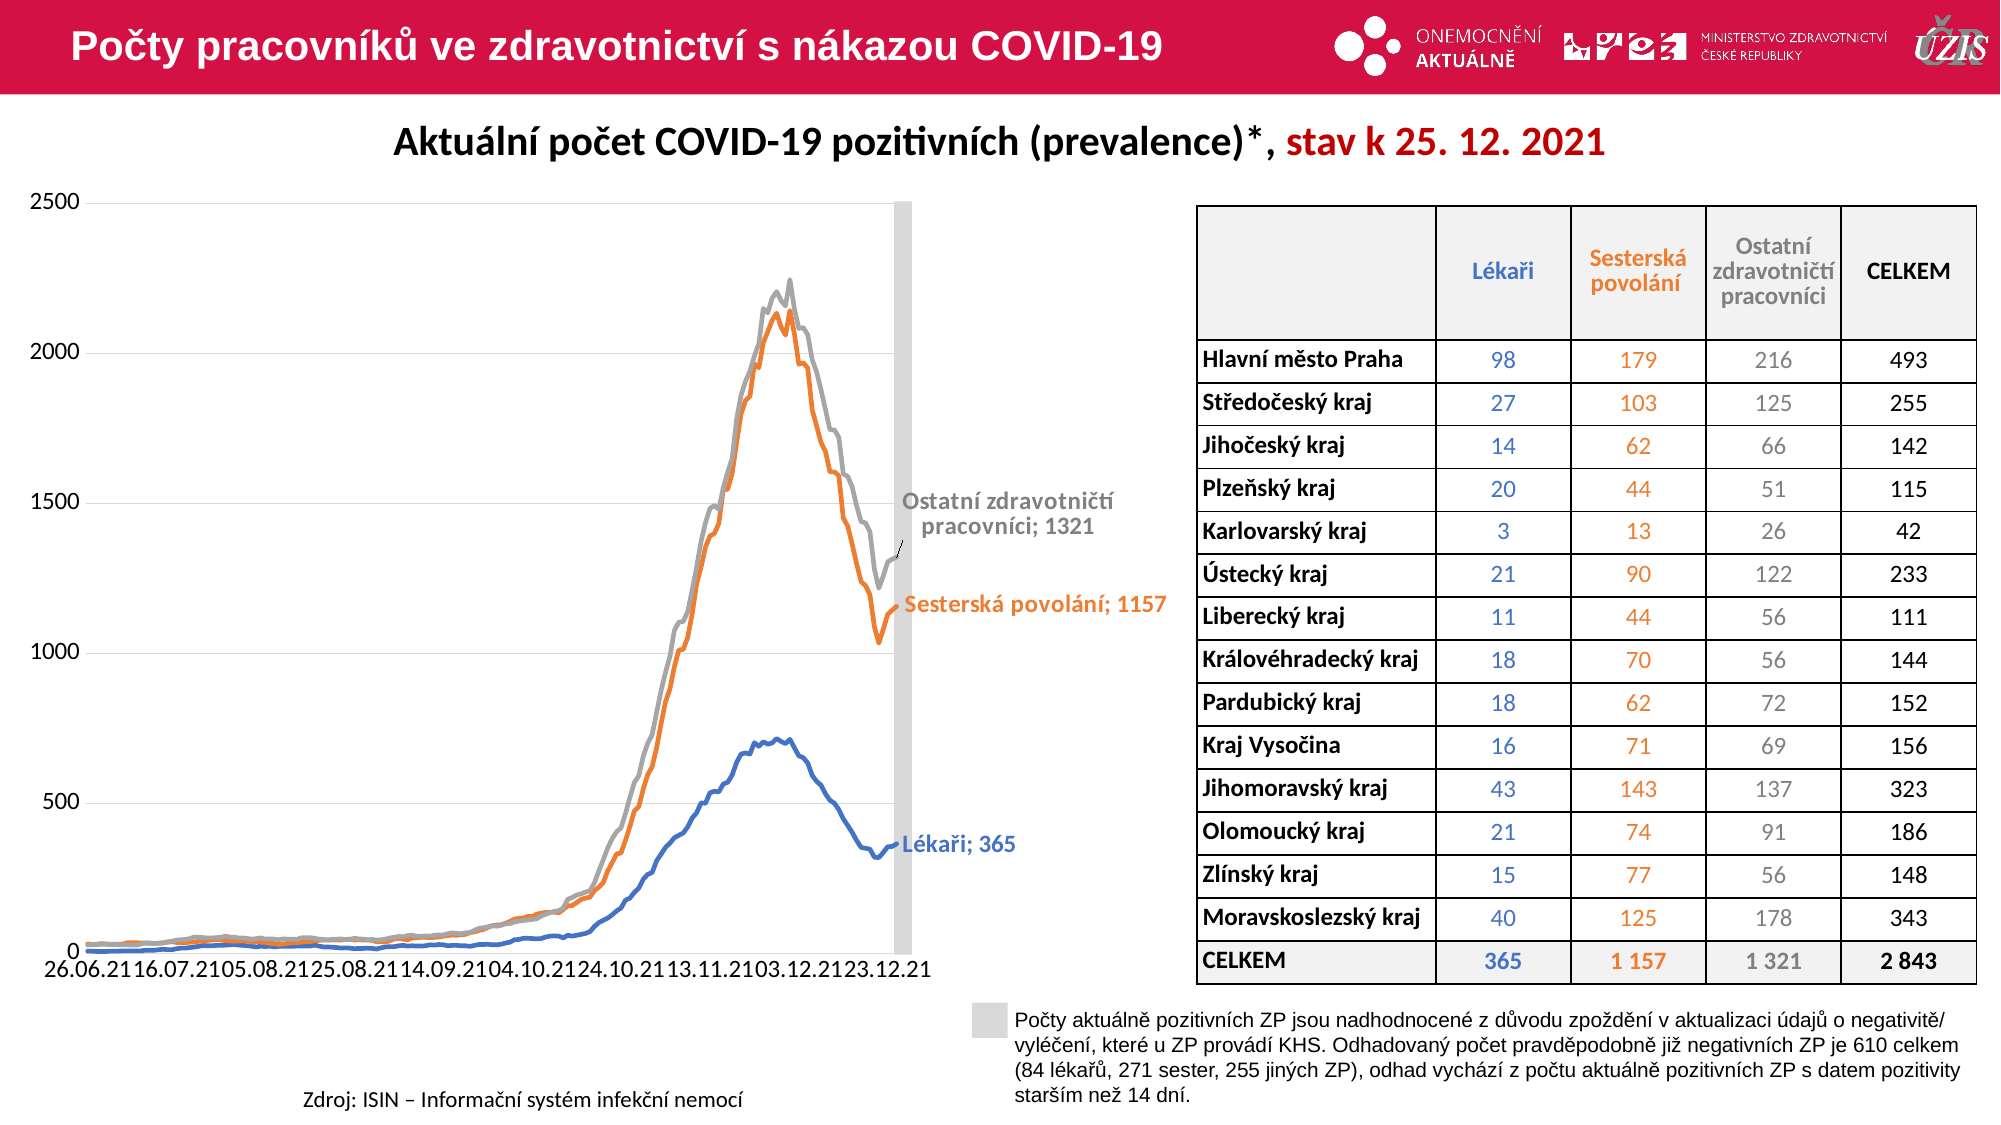

# Počty pracovníků ve zdravotnictví s nákazou COVID-19
Aktuální počet COVID-19 pozitivních (prevalence)*, stav k 25. 12. 2021

### Chart

| Category | Lékaři | Sesterská povolání | Ostatní zdravotničtí pracovníci |
|---|---|---|---|
| 26.06.21 | 7.0 | 31.0 | 27.0 |
| 27.06.21 | 7.0 | 29.0 | 29.0 |
| 28.06.21 | 6.0 | 30.0 | 29.0 |
| 29.06.21 | 6.0 | 32.0 | 30.0 |
| 30.06.21 | 6.0 | 31.0 | 30.0 |
| 01.07.21 | 7.0 | 30.0 | 29.0 |
| 02.07.21 | 7.0 | 30.0 | 30.0 |
| 03.07.21 | 7.0 | 30.0 | 28.0 |
| 04.07.21 | 8.0 | 31.0 | 28.0 |
| 05.07.21 | 8.0 | 35.0 | 28.0 |
| 06.07.21 | 8.0 | 35.0 | 27.0 |
| 07.07.21 | 8.0 | 35.0 | 27.0 |
| 08.07.21 | 8.0 | 34.0 | 31.0 |
| 09.07.21 | 10.0 | 34.0 | 34.0 |
| 10.07.21 | 10.0 | 34.0 | 33.0 |
| 11.07.21 | 10.0 | 33.0 | 32.0 |
| 12.07.21 | 12.0 | 33.0 | 34.0 |
| 13.07.21 | 13.0 | 35.0 | 34.0 |
| 14.07.21 | 12.0 | 37.0 | 38.0 |
| 15.07.21 | 12.0 | 38.0 | 40.0 |
| 16.07.21 | 15.0 | 36.0 | 44.0 |
| 17.07.21 | 17.0 | 35.0 | 45.0 |
| 18.07.21 | 17.0 | 35.0 | 46.0 |
| 19.07.21 | 19.0 | 37.0 | 49.0 |
| 20.07.21 | 21.0 | 37.0 | 54.0 |
| 21.07.21 | 23.0 | 40.0 | 53.0 |
| 22.07.21 | 26.0 | 40.0 | 52.0 |
| 23.07.21 | 25.0 | 43.0 | 51.0 |
| 24.07.21 | 25.0 | 44.0 | 51.0 |
| 25.07.21 | 26.0 | 45.0 | 52.0 |
| 26.07.21 | 26.0 | 44.0 | 53.0 |
| 27.07.21 | 27.0 | 42.0 | 57.0 |
| 28.07.21 | 28.0 | 41.0 | 54.0 |
| 29.07.21 | 29.0 | 40.0 | 53.0 |
| 30.07.21 | 27.0 | 41.0 | 51.0 |
| 31.07.21 | 26.0 | 41.0 | 51.0 |
| 01.08.21 | 25.0 | 41.0 | 49.0 |
| 02.08.21 | 23.0 | 37.0 | 47.0 |
| 03.08.21 | 21.0 | 39.0 | 49.0 |
| 04.08.21 | 24.0 | 37.0 | 51.0 |
| 05.08.21 | 22.0 | 36.0 | 47.0 |
| 06.08.21 | 24.0 | 33.0 | 48.0 |
| 07.08.21 | 21.0 | 32.0 | 47.0 |
| 08.08.21 | 23.0 | 29.0 | 45.0 |
| 09.08.21 | 23.0 | 31.0 | 48.0 |
| 10.08.21 | 23.0 | 33.0 | 47.0 |
| 11.08.21 | 23.0 | 35.0 | 47.0 |
| 12.08.21 | 24.0 | 35.0 | 46.0 |
| 13.08.21 | 24.0 | 37.0 | 51.0 |
| 14.08.21 | 24.0 | 38.0 | 52.0 |
| 15.08.21 | 24.0 | 39.0 | 52.0 |
| 16.08.21 | 27.0 | 41.0 | 50.0 |
| 17.08.21 | 24.0 | 43.0 | 47.0 |
| 18.08.21 | 21.0 | 44.0 | 46.0 |
| 19.08.21 | 21.0 | 44.0 | 44.0 |
| 20.08.21 | 20.0 | 44.0 | 46.0 |
| 21.08.21 | 19.0 | 44.0 | 47.0 |
| 22.08.21 | 17.0 | 44.0 | 48.0 |
| 23.08.21 | 18.0 | 46.0 | 45.0 |
| 24.08.21 | 17.0 | 47.0 | 46.0 |
| 25.08.21 | 15.0 | 44.0 | 50.0 |
| 26.08.21 | 16.0 | 45.0 | 48.0 |
| 27.08.21 | 16.0 | 44.0 | 47.0 |
| 28.08.21 | 17.0 | 44.0 | 45.0 |
| 29.08.21 | 16.0 | 43.0 | 46.0 |
| 30.08.21 | 14.0 | 38.0 | 44.0 |
| 31.08.21 | 18.0 | 39.0 | 45.0 |
| 01.09.21 | 21.0 | 37.0 | 47.0 |
| 02.09.21 | 22.0 | 42.0 | 51.0 |
| 03.09.21 | 22.0 | 48.0 | 53.0 |
| 04.09.21 | 25.0 | 49.0 | 56.0 |
| 05.09.21 | 26.0 | 47.0 | 55.0 |
| 06.09.21 | 24.0 | 45.0 | 59.0 |
| 07.09.21 | 25.0 | 51.0 | 60.0 |
| 08.09.21 | 24.0 | 51.0 | 57.0 |
| 09.09.21 | 24.0 | 53.0 | 56.0 |
| 10.09.21 | 25.0 | 53.0 | 58.0 |
| 11.09.21 | 28.0 | 52.0 | 57.0 |
| 12.09.21 | 27.0 | 53.0 | 60.0 |
| 13.09.21 | 29.0 | 54.0 | 61.0 |
| 14.09.21 | 28.0 | 57.0 | 61.0 |
| 15.09.21 | 25.0 | 59.0 | 65.0 |
| 16.09.21 | 26.0 | 61.0 | 68.0 |
| 17.09.21 | 26.0 | 60.0 | 66.0 |
| 18.09.21 | 25.0 | 62.0 | 65.0 |
| 19.09.21 | 25.0 | 63.0 | 68.0 |
| 20.09.21 | 23.0 | 69.0 | 69.0 |
| 21.09.21 | 26.0 | 71.0 | 76.0 |
| 22.09.21 | 29.0 | 76.0 | 83.0 |
| 23.09.21 | 29.0 | 79.0 | 85.0 |
| 24.09.21 | 30.0 | 86.0 | 88.0 |
| 25.09.21 | 28.0 | 92.0 | 91.0 |
| 26.09.21 | 28.0 | 94.0 | 90.0 |
| 27.09.21 | 30.0 | 95.0 | 93.0 |
| 28.09.21 | 34.0 | 100.0 | 98.0 |
| 29.09.21 | 37.0 | 106.0 | 99.0 |
| 30.09.21 | 45.0 | 114.0 | 104.0 |
| 01.10.21 | 46.0 | 116.0 | 107.0 |
| 02.10.21 | 50.0 | 117.0 | 109.0 |
| 03.10.21 | 50.0 | 123.0 | 111.0 |
| 04.10.21 | 49.0 | 122.0 | 113.0 |
| 05.10.21 | 48.0 | 130.0 | 115.0 |
| 06.10.21 | 49.0 | 134.0 | 124.0 |
| 07.10.21 | 54.0 | 136.0 | 130.0 |
| 08.10.21 | 57.0 | 137.0 | 135.0 |
| 09.10.21 | 58.0 | 137.0 | 140.0 |
| 10.10.21 | 57.0 | 135.0 | 142.0 |
| 11.10.21 | 51.0 | 146.0 | 151.0 |
| 12.10.21 | 60.0 | 158.0 | 180.0 |
| 13.10.21 | 57.0 | 159.0 | 186.0 |
| 14.10.21 | 60.0 | 169.0 | 194.0 |
| 15.10.21 | 63.0 | 179.0 | 198.0 |
| 16.10.21 | 66.0 | 184.0 | 204.0 |
| 17.10.21 | 72.0 | 187.0 | 208.0 |
| 18.10.21 | 89.0 | 209.0 | 235.0 |
| 19.10.21 | 102.0 | 220.0 | 275.0 |
| 20.10.21 | 110.0 | 236.0 | 312.0 |
| 21.10.21 | 117.0 | 275.0 | 351.0 |
| 22.10.21 | 128.0 | 302.0 | 382.0 |
| 23.10.21 | 141.0 | 331.0 | 405.0 |
| 24.10.21 | 151.0 | 334.0 | 418.0 |
| 25.10.21 | 177.0 | 377.0 | 466.0 |
| 26.10.21 | 184.0 | 423.0 | 520.0 |
| 27.10.21 | 203.0 | 474.0 | 569.0 |
| 28.10.21 | 217.0 | 489.0 | 592.0 |
| 29.10.21 | 247.0 | 548.0 | 657.0 |
| 30.10.21 | 263.0 | 595.0 | 700.0 |
| 31.10.21 | 269.0 | 622.0 | 729.0 |
| 01.11.21 | 308.0 | 684.0 | 802.0 |
| 02.11.21 | 330.0 | 765.0 | 875.0 |
| 03.11.21 | 353.0 | 838.0 | 936.0 |
| 04.11.21 | 367.0 | 881.0 | 989.0 |
| 05.11.21 | 385.0 | 955.0 | 1076.0 |
| 06.11.21 | 393.0 | 1011.0 | 1104.0 |
| 07.11.21 | 401.0 | 1013.0 | 1106.0 |
| 08.11.21 | 421.0 | 1053.0 | 1139.0 |
| 09.11.21 | 451.0 | 1132.0 | 1211.0 |
| 10.11.21 | 468.0 | 1232.0 | 1287.0 |
| 11.11.21 | 501.0 | 1287.0 | 1373.0 |
| 12.11.21 | 500.0 | 1354.0 | 1435.0 |
| 13.11.21 | 535.0 | 1391.0 | 1483.0 |
| 14.11.21 | 540.0 | 1400.0 | 1493.0 |
| 15.11.21 | 538.0 | 1433.0 | 1480.0 |
| 16.11.21 | 564.0 | 1545.0 | 1552.0 |
| 17.11.21 | 570.0 | 1547.0 | 1604.0 |
| 18.11.21 | 594.0 | 1601.0 | 1650.0 |
| 19.11.21 | 636.0 | 1702.0 | 1780.0 |
| 20.11.21 | 664.0 | 1798.0 | 1860.0 |
| 21.11.21 | 668.0 | 1843.0 | 1907.0 |
| 22.11.21 | 664.0 | 1857.0 | 1941.0 |
| 23.11.21 | 702.0 | 1965.0 | 1991.0 |
| 24.11.21 | 690.0 | 1952.0 | 2033.0 |
| 25.11.21 | 705.0 | 2036.0 | 2150.0 |
| 26.11.21 | 697.0 | 2072.0 | 2135.0 |
| 27.11.21 | 701.0 | 2110.0 | 2184.0 |
| 28.11.21 | 716.0 | 2134.0 | 2206.0 |
| 29.11.21 | 706.0 | 2088.0 | 2176.0 |
| 30.11.21 | 699.0 | 2061.0 | 2158.0 |
| 01.12.21 | 713.0 | 2143.0 | 2246.0 |
| 02.12.21 | 685.0 | 2065.0 | 2148.0 |
| 03.12.21 | 658.0 | 1964.0 | 2083.0 |
| 04.12.21 | 652.0 | 1969.0 | 2086.0 |
| 05.12.21 | 634.0 | 1951.0 | 2062.0 |
| 06.12.21 | 593.0 | 1812.0 | 1979.0 |
| 07.12.21 | 573.0 | 1758.0 | 1938.0 |
| 08.12.21 | 560.0 | 1703.0 | 1878.0 |
| 09.12.21 | 531.0 | 1672.0 | 1812.0 |
| 10.12.21 | 510.0 | 1605.0 | 1745.0 |
| 11.12.21 | 500.0 | 1605.0 | 1745.0 |
| 12.12.21 | 479.0 | 1592.0 | 1720.0 |
| 13.12.21 | 448.0 | 1451.0 | 1598.0 |
| 14.12.21 | 426.0 | 1424.0 | 1590.0 |
| 15.12.21 | 403.0 | 1364.0 | 1555.0 |
| 16.12.21 | 376.0 | 1299.0 | 1492.0 |
| 17.12.21 | 353.0 | 1239.0 | 1439.0 |
| 18.12.21 | 350.0 | 1226.0 | 1435.0 |
| 19.12.21 | 347.0 | 1195.0 | 1405.0 |
| 20.12.21 | 320.0 | 1088.0 | 1280.0 |
| 21.12.21 | 319.0 | 1034.0 | 1217.0 |
| 22.12.21 | 336.0 | 1080.0 | 1258.0 |
| 23.12.21 | 355.0 | 1130.0 | 1305.0 |
| 24.12.21 | 356.0 | 1144.0 | 1314.0 |
| 25.12.21 | 365.0 | 1157.0 | 1321.0 |
|  | Lékaři | Sesterská povolání | Ostatní zdravotničtí pracovníci | CELKEM |
| --- | --- | --- | --- | --- |
| Hlavní město Praha | 98 | 179 | 216 | 493 |
| Středočeský kraj | 27 | 103 | 125 | 255 |
| Jihočeský kraj | 14 | 62 | 66 | 142 |
| Plzeňský kraj | 20 | 44 | 51 | 115 |
| Karlovarský kraj | 3 | 13 | 26 | 42 |
| Ústecký kraj | 21 | 90 | 122 | 233 |
| Liberecký kraj | 11 | 44 | 56 | 111 |
| Královéhradecký kraj | 18 | 70 | 56 | 144 |
| Pardubický kraj | 18 | 62 | 72 | 152 |
| Kraj Vysočina | 16 | 71 | 69 | 156 |
| Jihomoravský kraj | 43 | 143 | 137 | 323 |
| Olomoucký kraj | 21 | 74 | 91 | 186 |
| Zlínský kraj | 15 | 77 | 56 | 148 |
| Moravskoslezský kraj | 40 | 125 | 178 | 343 |
| CELKEM | 365 | 1 157 | 1 321 | 2 843 |
Počty aktuálně pozitivních ZP jsou nadhodnocené z důvodu zpoždění v aktualizaci údajů o negativitě/ vyléčení, které u ZP provádí KHS. Odhadovaný počet pravděpodobně již negativních ZP je 610 celkem (84 lékařů, 271 sester, 255 jiných ZP), odhad vychází z počtu aktuálně pozitivních ZP s datem pozitivity starším než 14 dní.

Zdroj: ISIN – Informační systém infekční nemocí